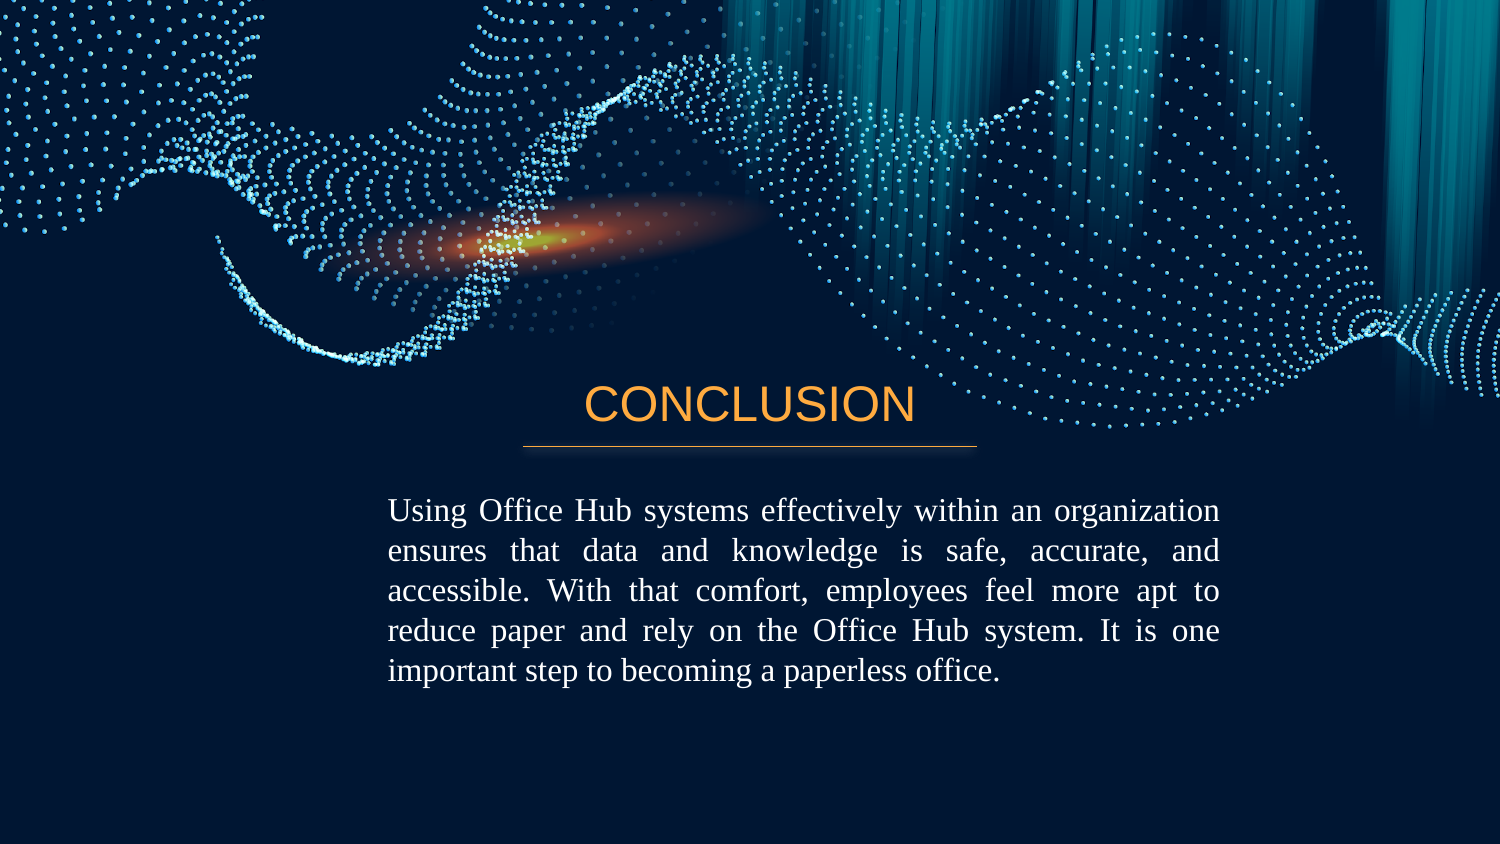

# CONCLUSION
	Using Office Hub systems effectively within an organization ensures that data and knowledge is safe, accurate, and accessible. With that comfort, employees feel more apt to reduce paper and rely on the Office Hub system. It is one important step to becoming a paperless office.